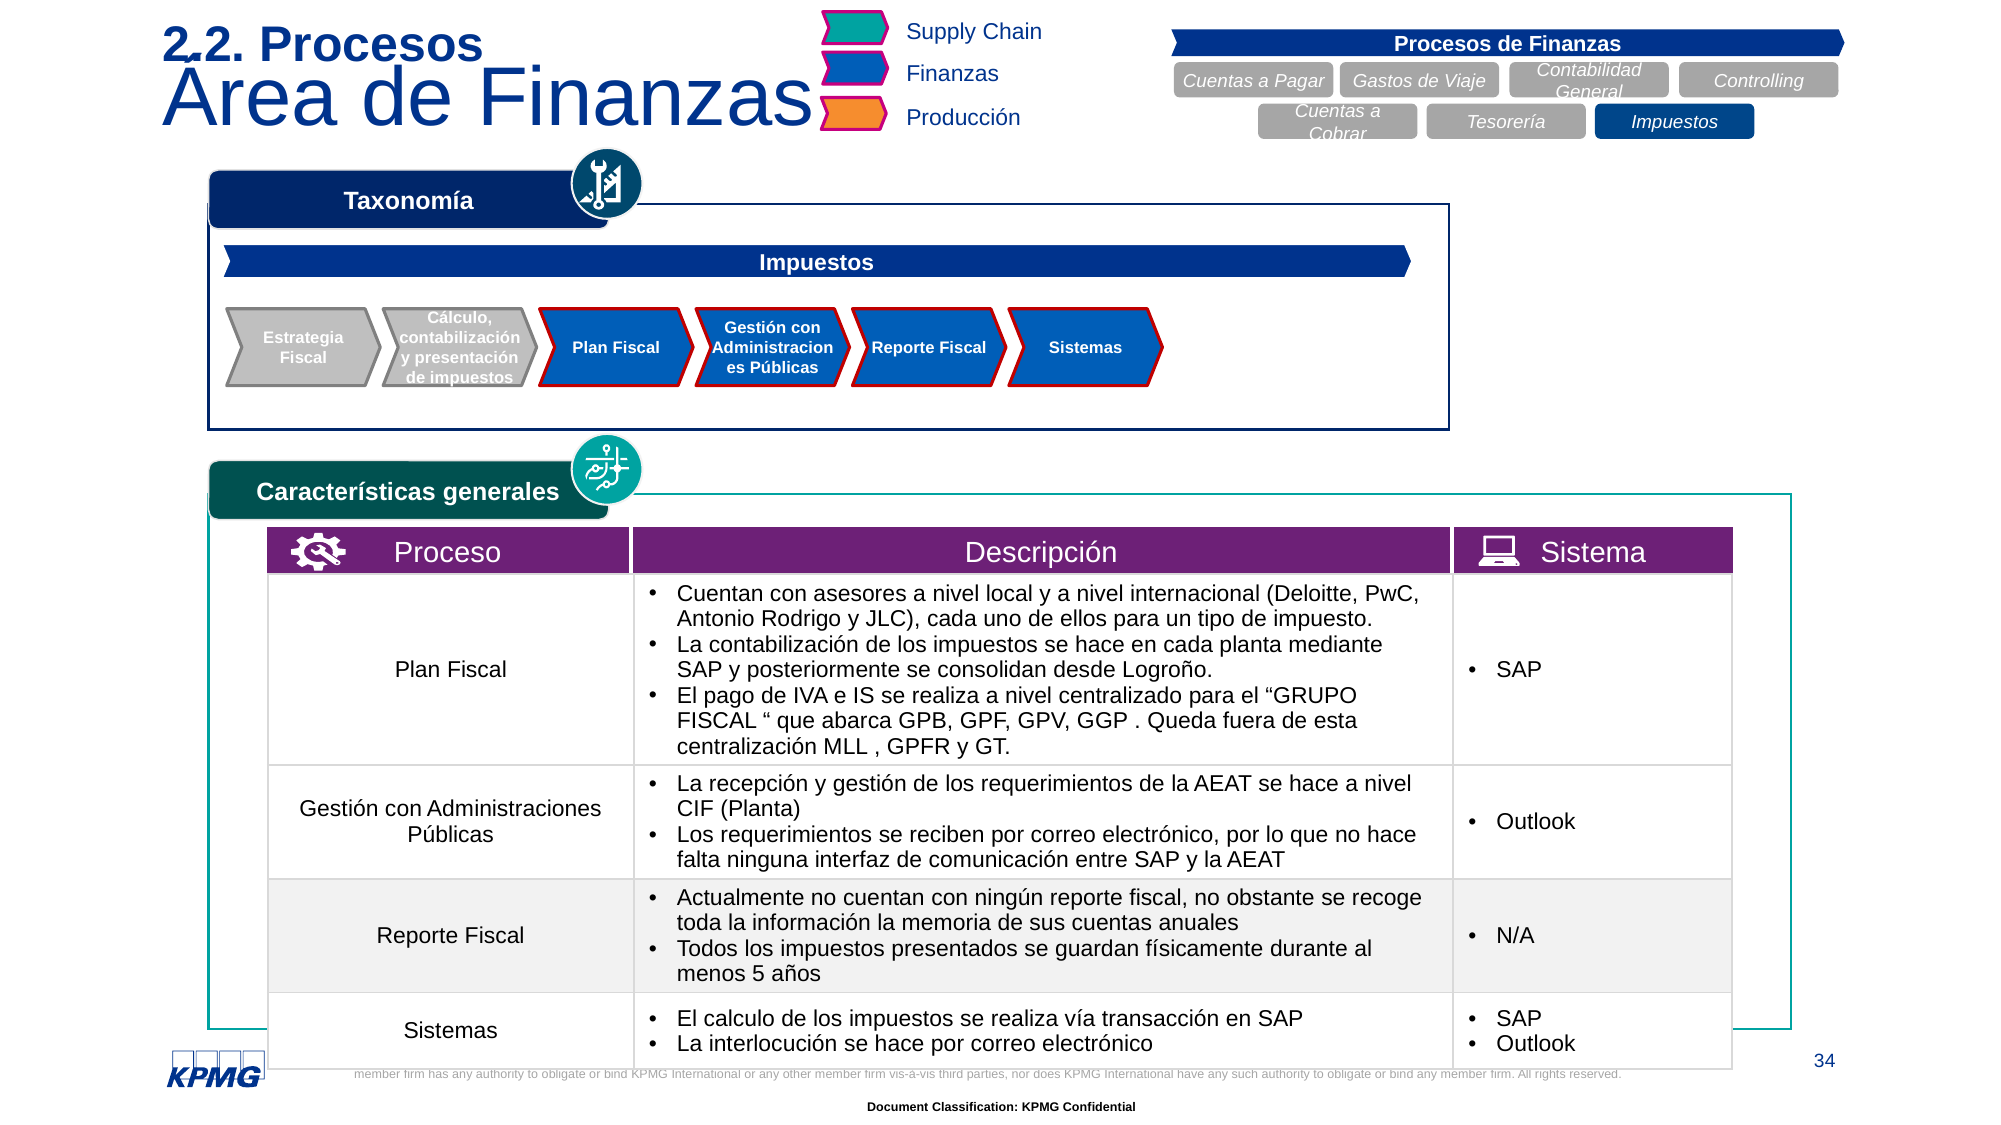

Supply Chain

Finanzas

Producción

# 2.2. Procesos Área de Finanzas
Procesos de Finanzas
Cuentas a Pagar
Gastos de Viaje
Contabilidad General
Controlling
Cuentas a Cobrar
Tesorería
Impuestos

Taxonomía

Impuestos
Estrategia Fiscal
Cálculo, contabilización y presentación de impuestos
Plan Fiscal
Sistemas
Gestión con Administraciones Públicas
Reporte Fiscal

Características generales

Proceso
Descripción
Sistema

| Plan Fiscal | Cuentan con asesores a nivel local y a nivel internacional (Deloitte, PwC, Antonio Rodrigo y JLC), cada uno de ellos para un tipo de impuesto. La contabilización de los impuestos se hace en cada planta mediante SAP y posteriormente se consolidan desde Logroño. El pago de IVA e IS se realiza a nivel centralizado para el “GRUPO FISCAL “ que abarca GPB, GPF, GPV, GGP . Queda fuera de esta centralización MLL , GPFR y GT. | SAP |
| --- | --- | --- |
| Gestión con Administraciones Públicas | La recepción y gestión de los requerimientos de la AEAT se hace a nivel CIF (Planta) Los requerimientos se reciben por correo electrónico, por lo que no hace falta ninguna interfaz de comunicación entre SAP y la AEAT | Outlook |
| Reporte Fiscal | Actualmente no cuentan con ningún reporte fiscal, no obstante se recoge toda la información la memoria de sus cuentas anuales Todos los impuestos presentados se guardan físicamente durante al menos 5 años | N/A |
| Sistemas | El calculo de los impuestos se realiza vía transacción en SAP La interlocución se hace por correo electrónico | SAP Outlook |